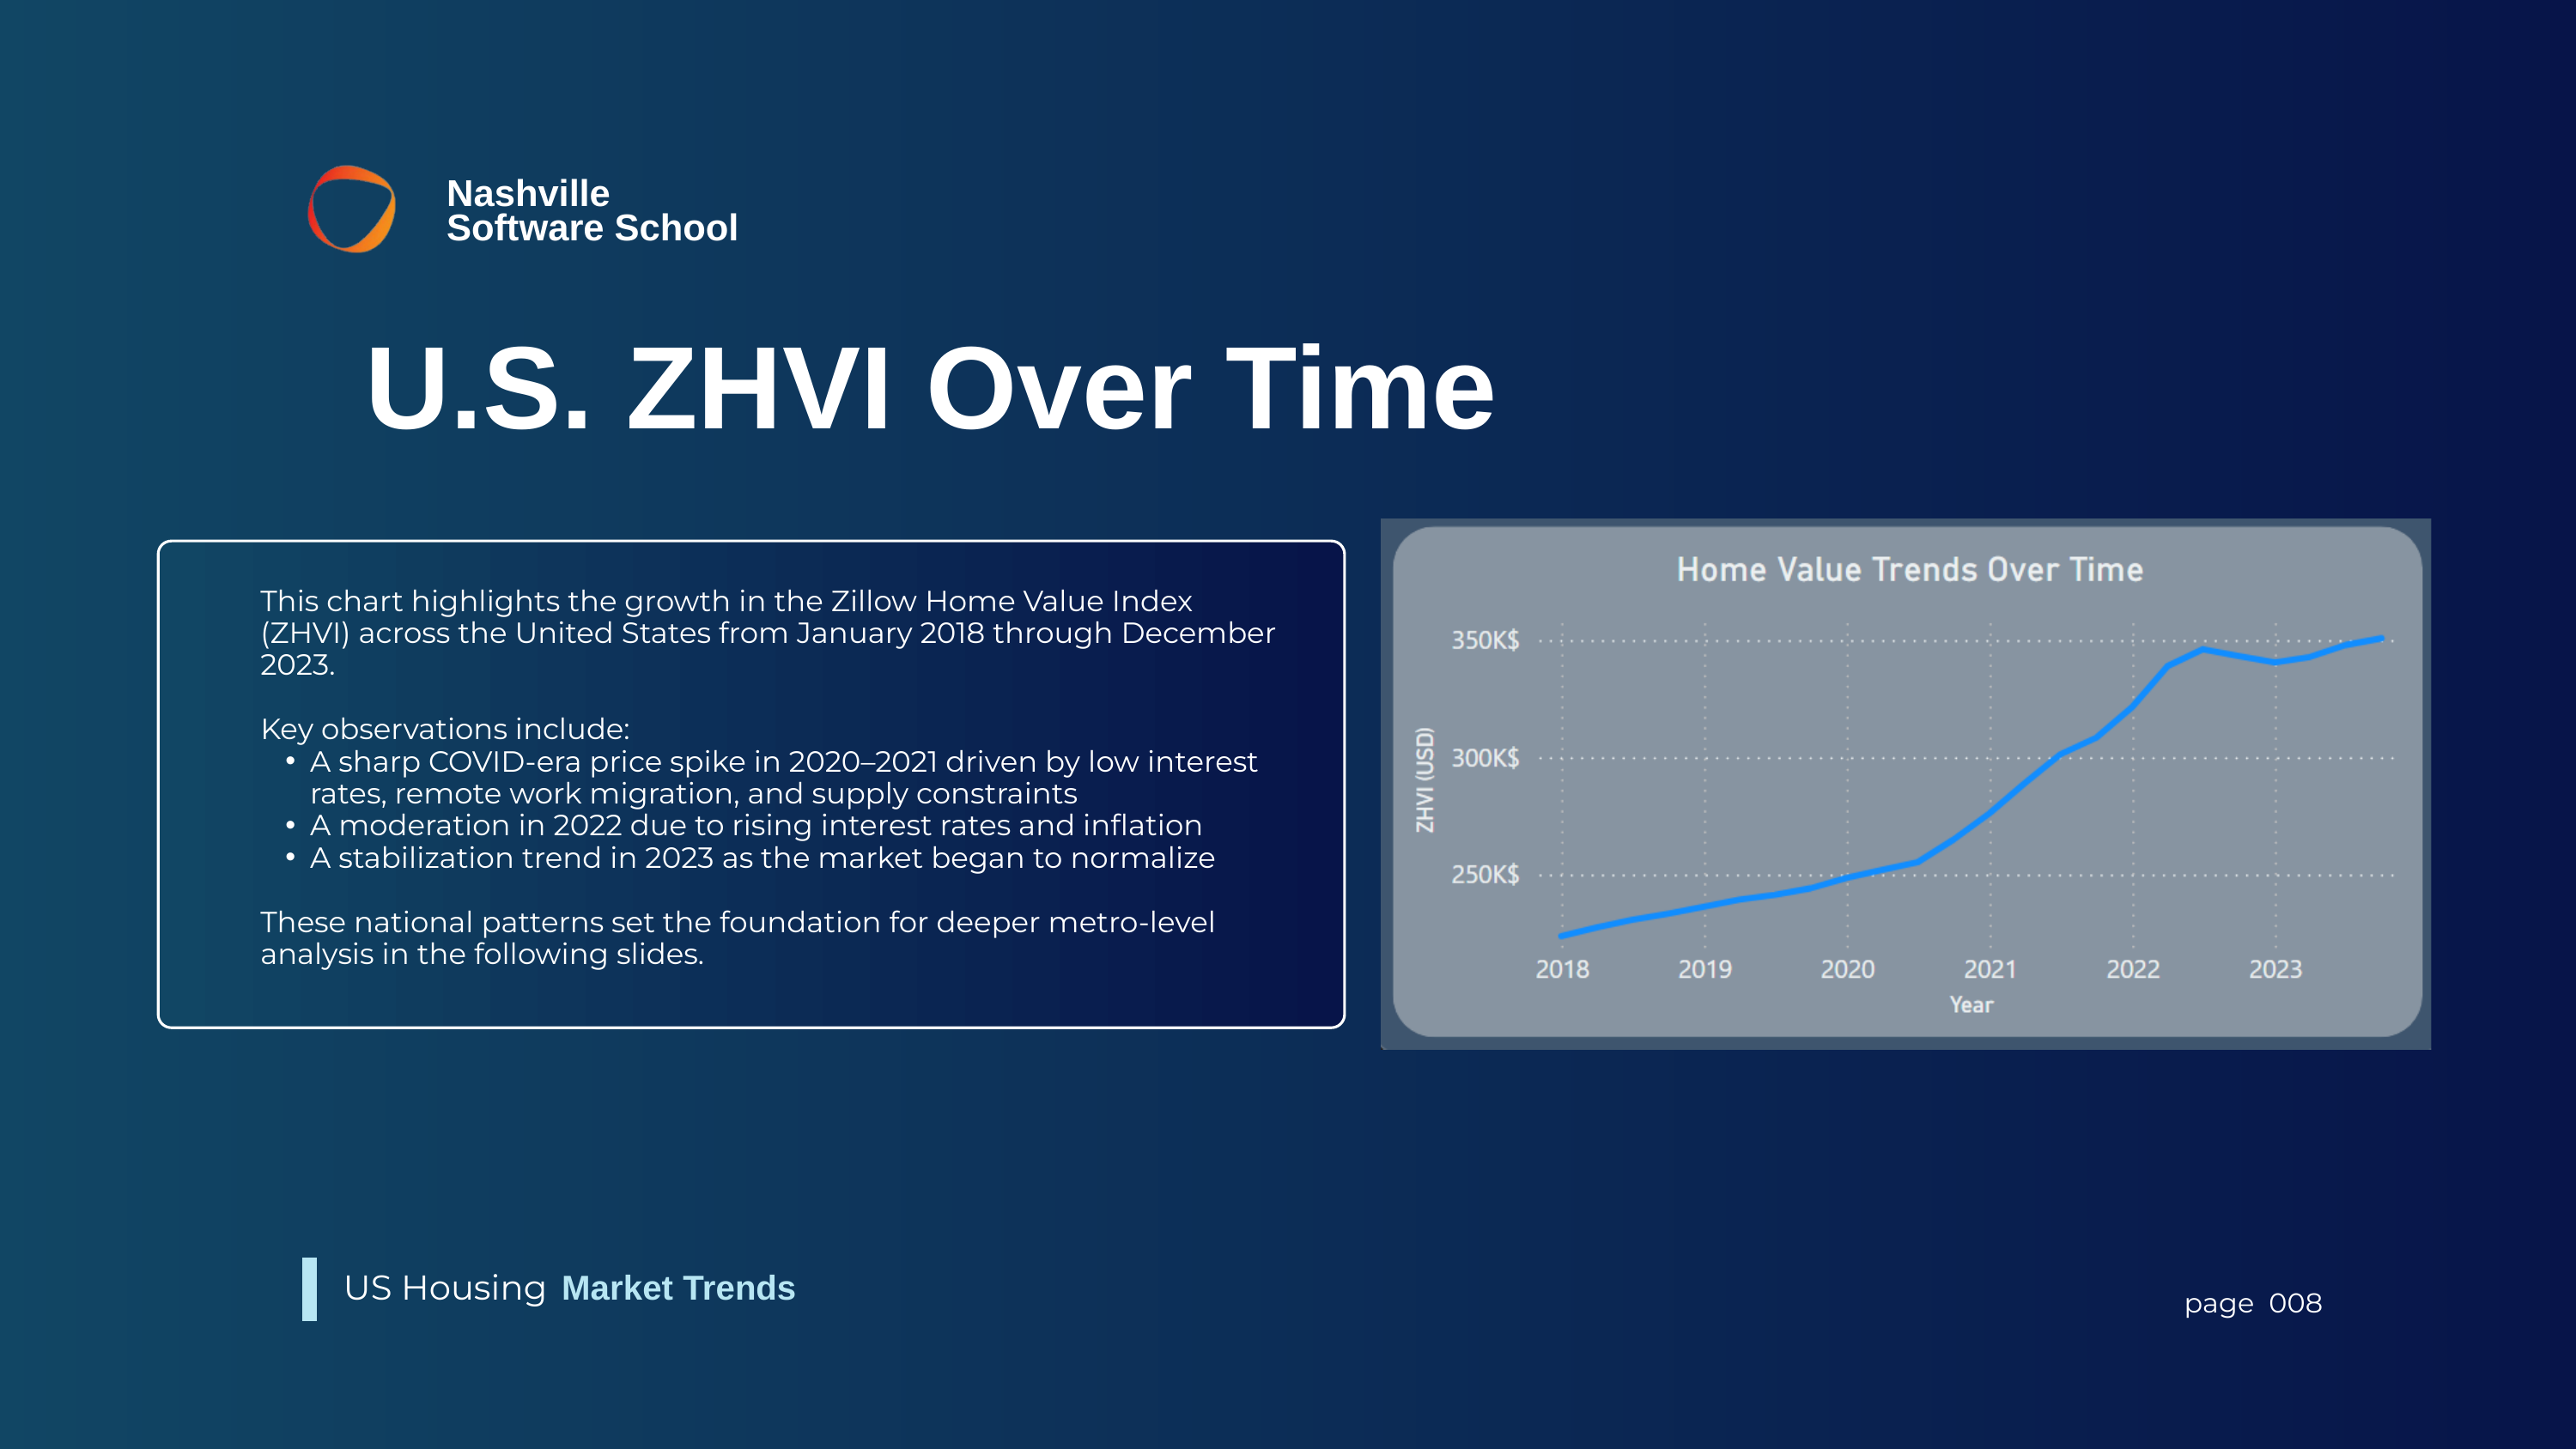

Nashville Software School
U.S. ZHVI Over Time

This chart highlights the growth in the Zillow Home Value Index (ZHVI) across the United States from January 2018 through December 2023.

Key observations include:
A sharp COVID-era price spike in 2020–2021 driven by low interest rates, remote work migration, and supply constraints
A moderation in 2022 due to rising interest rates and inflation
A stabilization trend in 2023 as the market began to normalize

These national patterns set the foundation for deeper metro-level analysis in the following slides.

Market Trends
US Housing
page  008